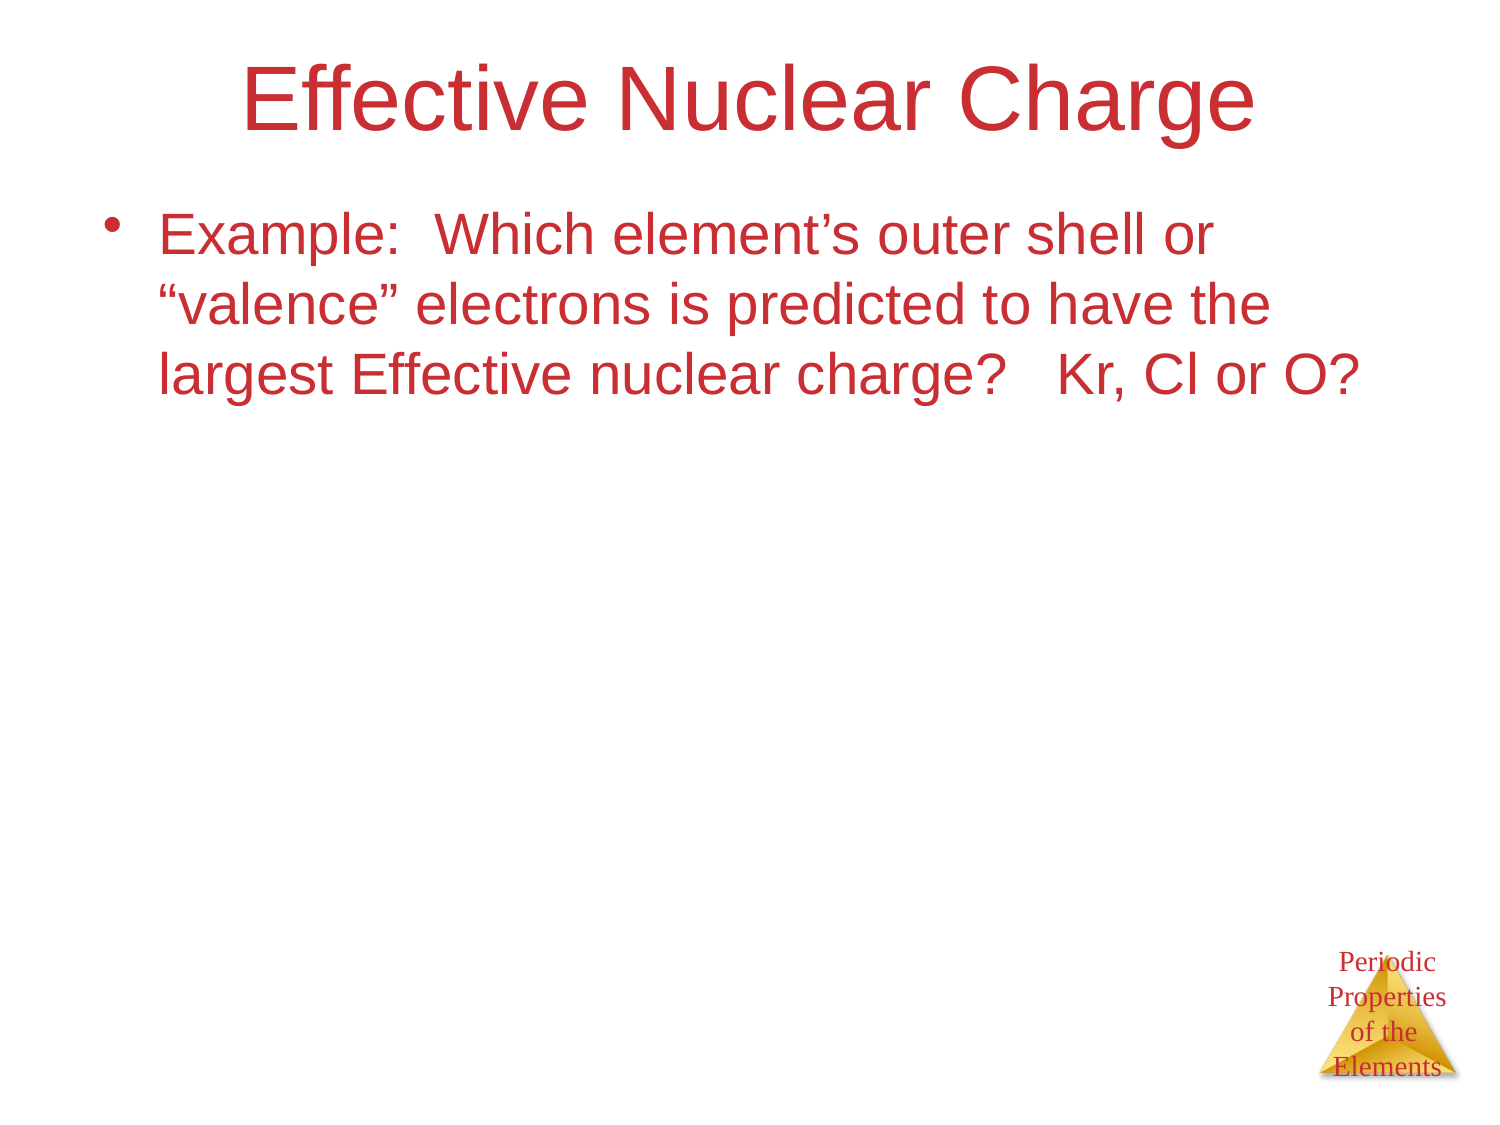

# Effective Nuclear Charge
Example:  Which element’s outer shell or “valence” electrons is predicted to have the largest Effective nuclear charge?   Kr, Cl or O?